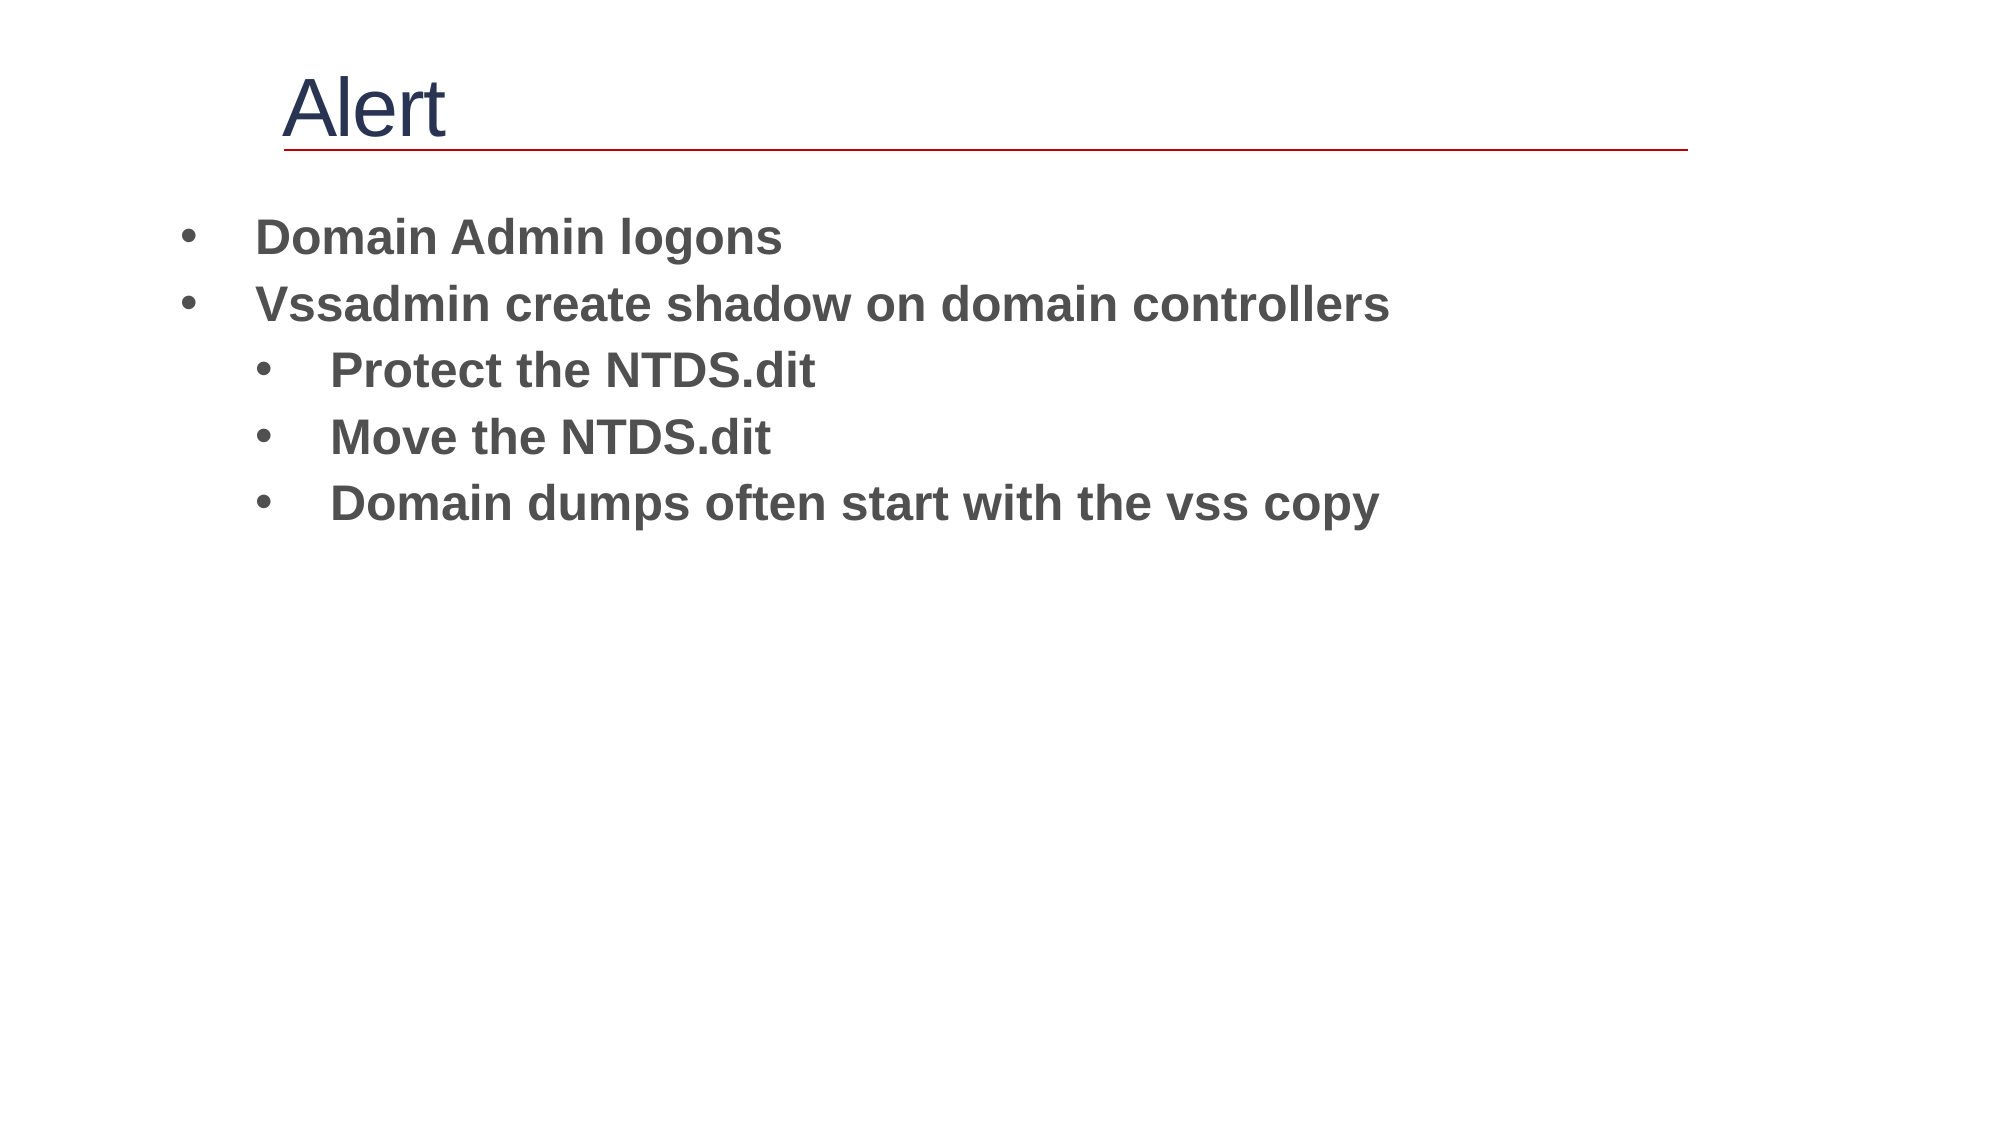

# Alert
Domain Admin logons
Vssadmin create shadow on domain controllers
Protect the NTDS.dit
Move the NTDS.dit
Domain dumps often start with the vss copy